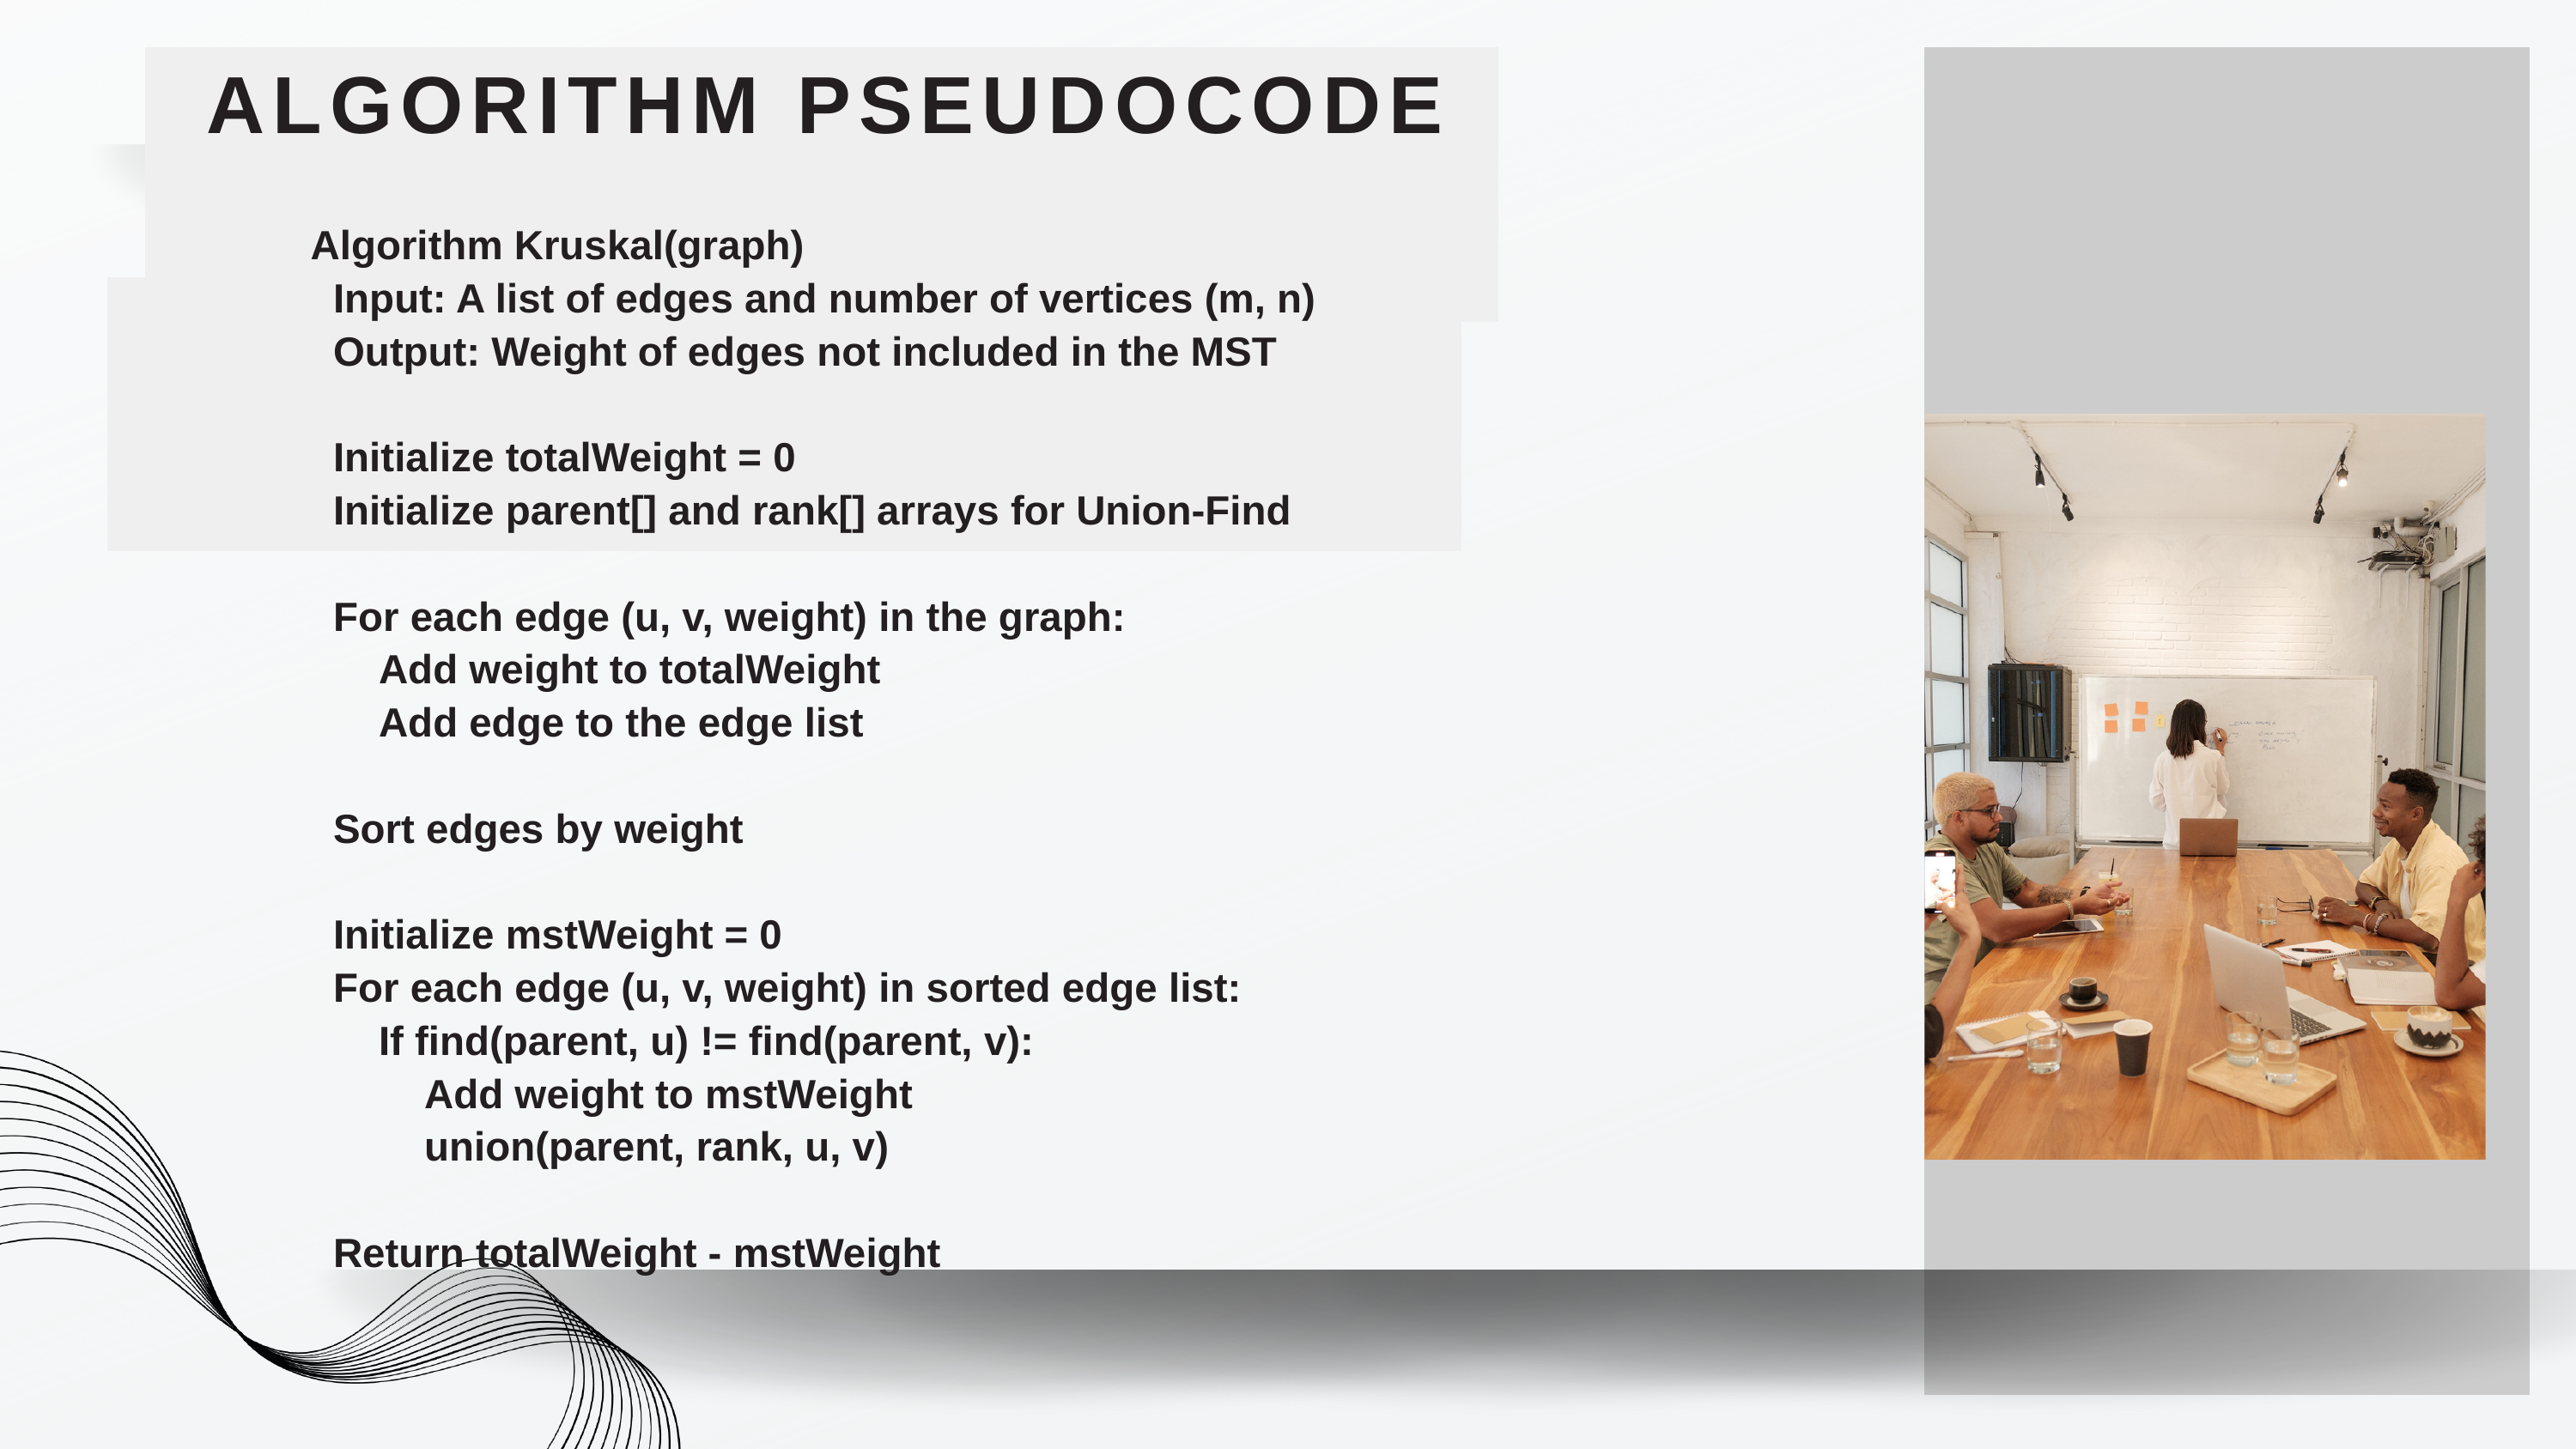

ALGORITHM PSEUDOCODE

Algorithm Kruskal(graph)
  Input: A list of edges and number of vertices (m, n)
  Output: Weight of edges not included in the MST

  Initialize totalWeight = 0
  Initialize parent[] and rank[] arrays for Union-Find

  For each edge (u, v, weight) in the graph:
      Add weight to totalWeight
      Add edge to the edge list

  Sort edges by weight

  Initialize mstWeight = 0
  For each edge (u, v, weight) in sorted edge list:
      If find(parent, u) != find(parent, v):
          Add weight to mstWeight
          union(parent, rank, u, v)

  Return totalWeight - mstWeight